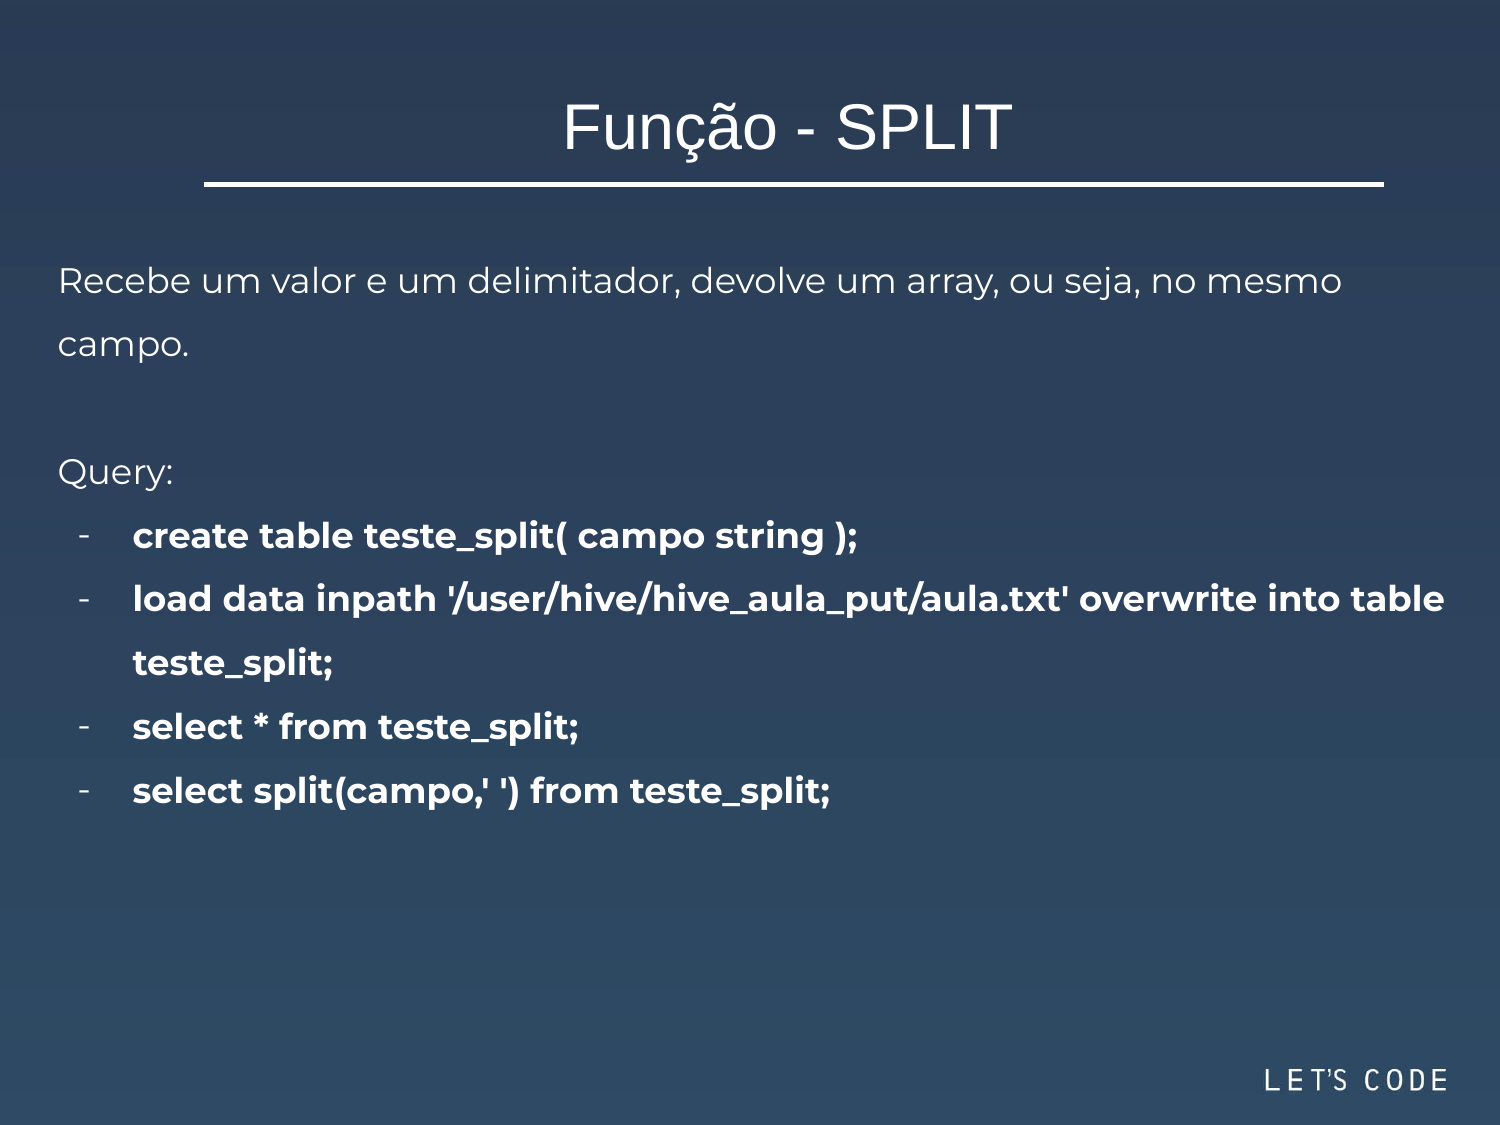

Função - SPLIT
Recebe um valor e um delimitador, devolve um array, ou seja, no mesmo campo.

Query:
create table teste_split( campo string );
load data inpath '/user/hive/hive_aula_put/aula.txt' overwrite into table teste_split;
select * from teste_split;
select split(campo,' ') from teste_split;